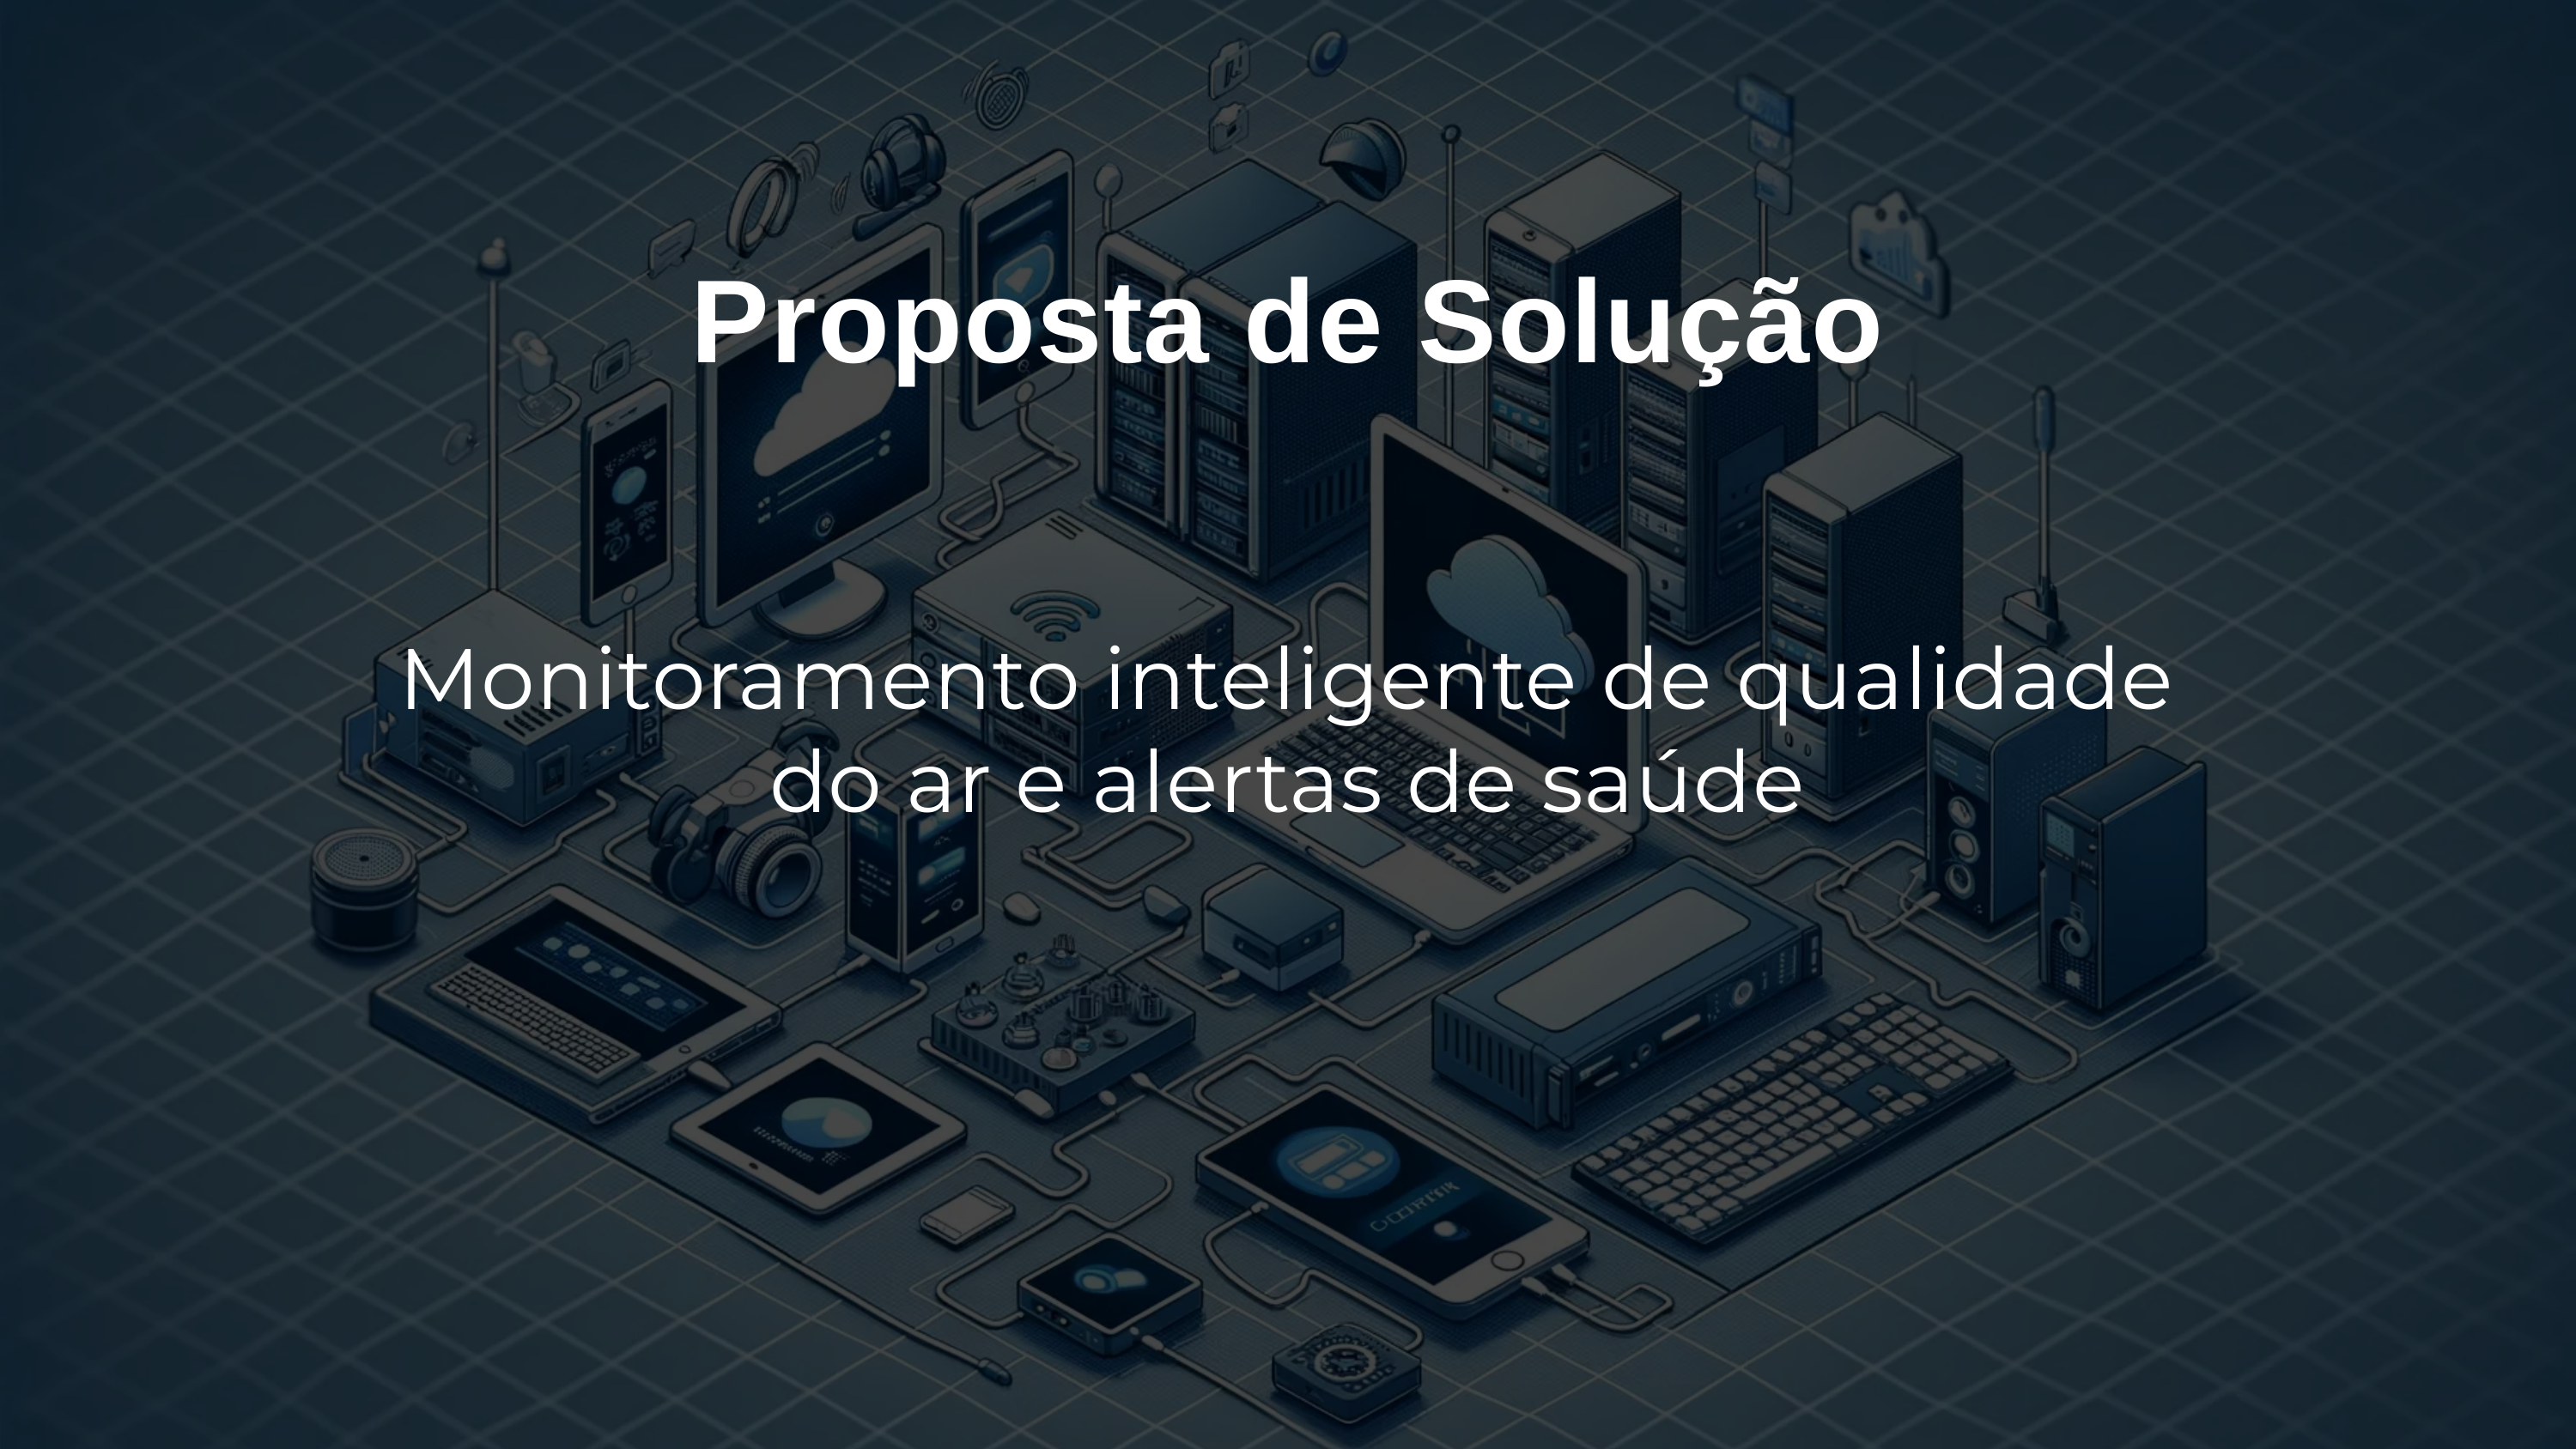

Proposta de Solução
Monitoramento inteligente de qualidade do ar e alertas de saúde